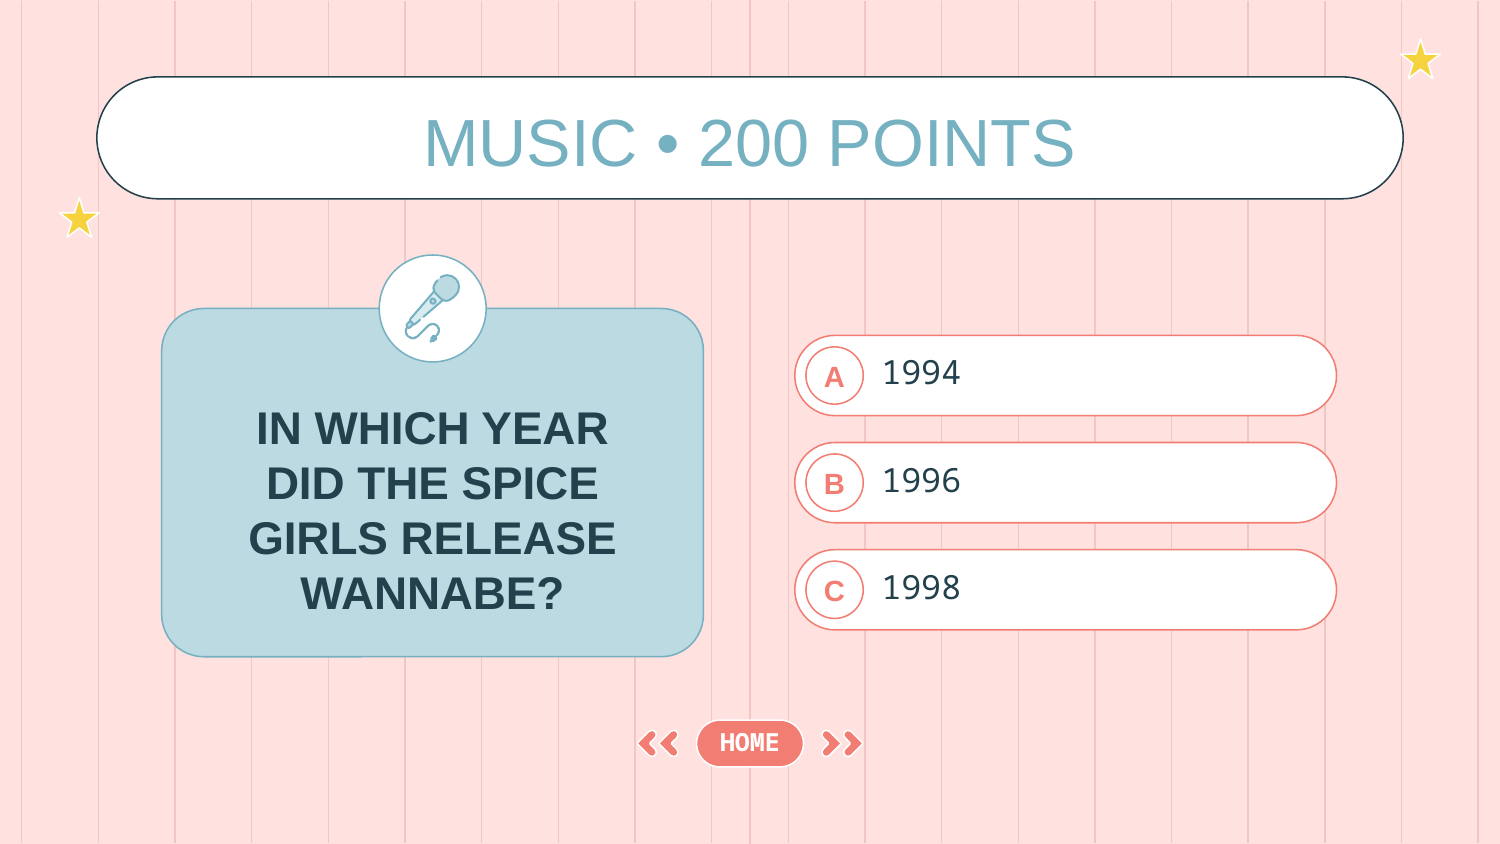

# MUSIC • 200 POINTS

IN WHICH YEAR DID THE SPICE GIRLS RELEASE WANNABE?
1994
A
1996
B
1998
C
HOME